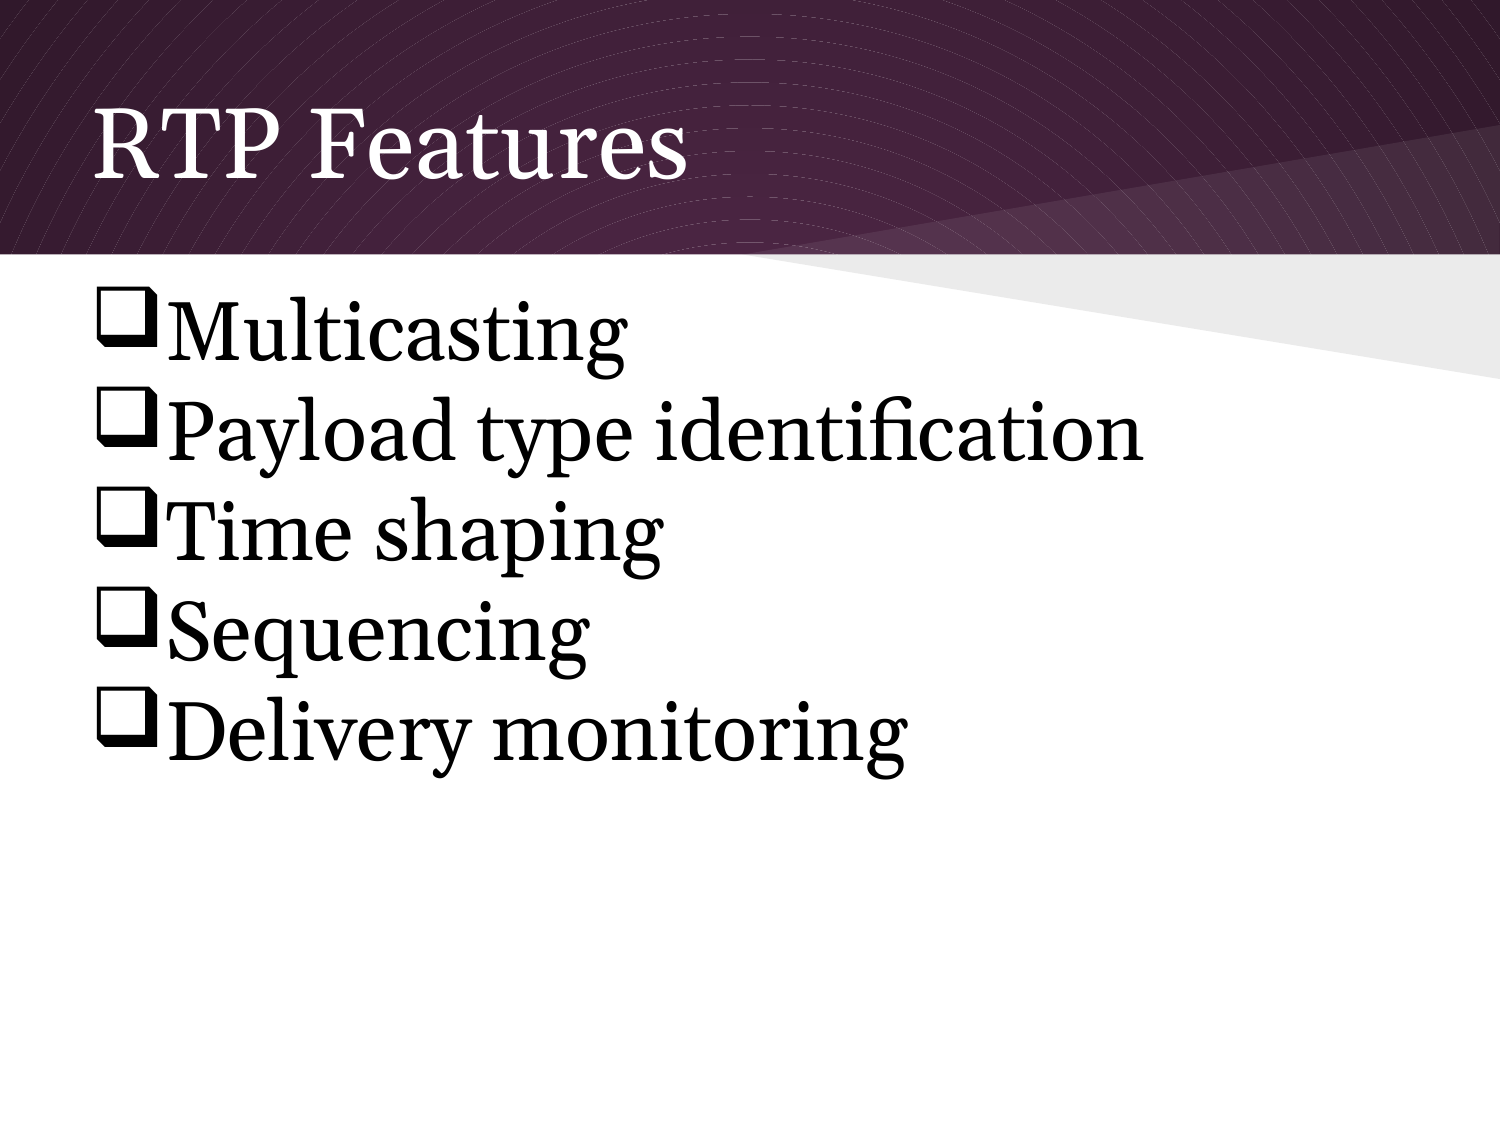

# RTP Features
Multicasting
Payload type identification
Time shaping
Sequencing
Delivery monitoring